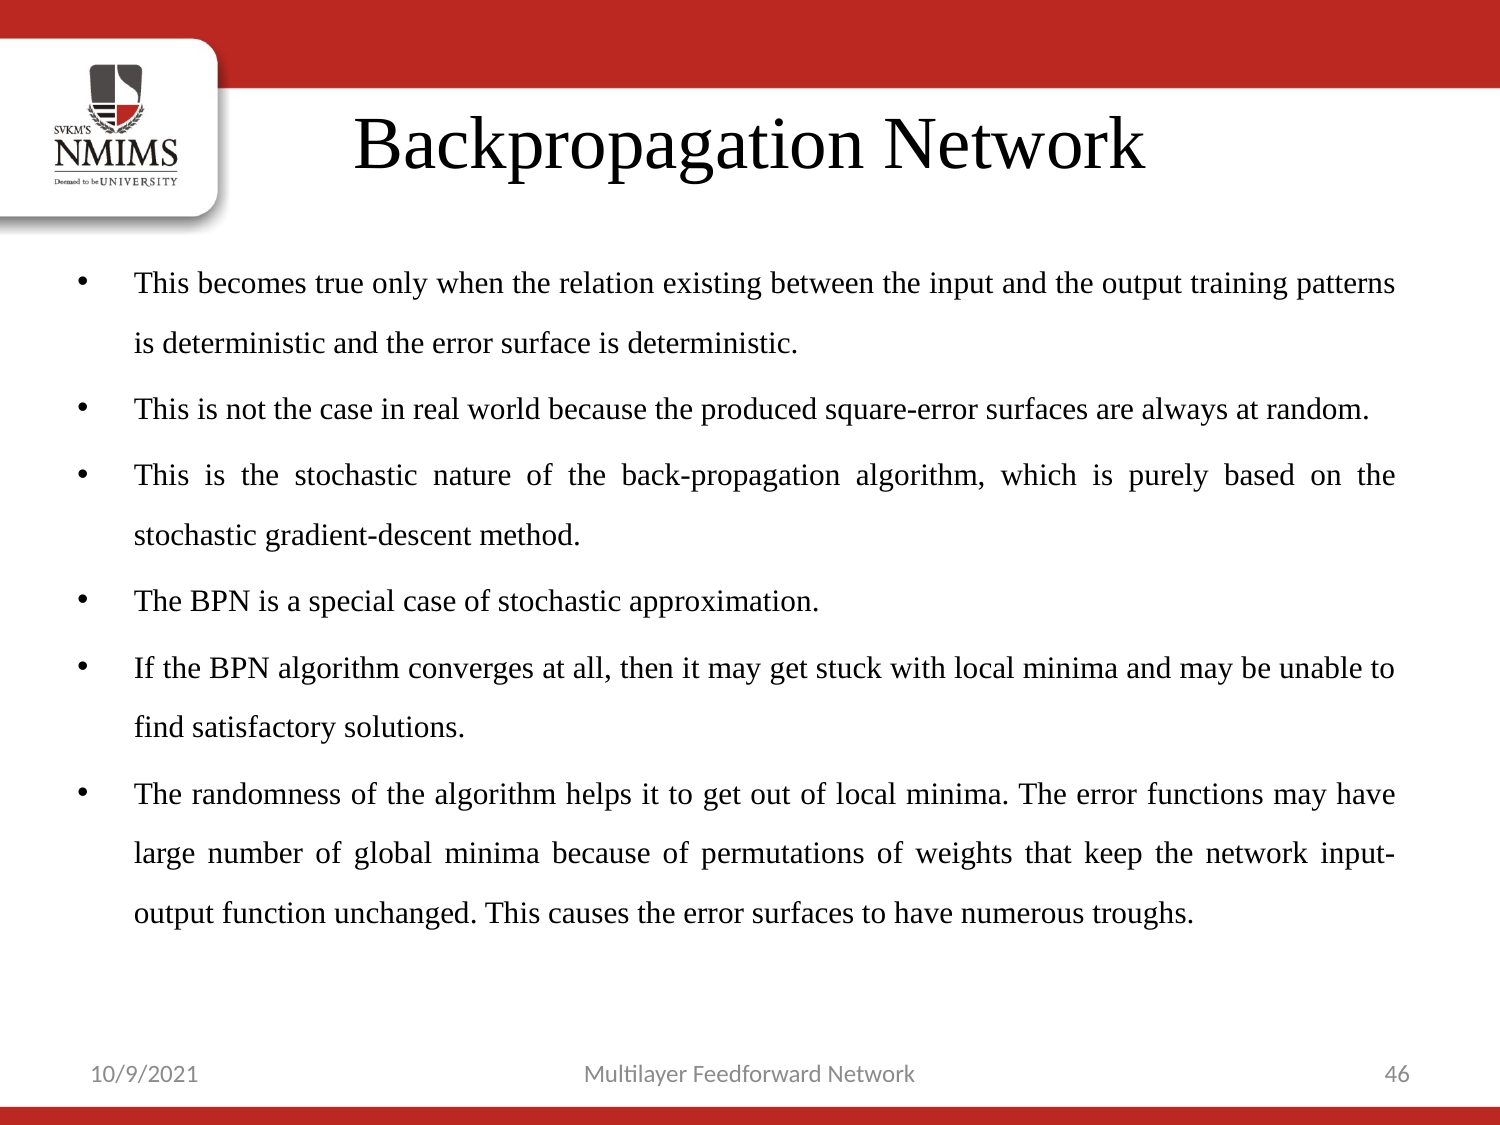

# Backpropagation Network
This becomes true only when the relation existing between the input and the output training patterns is deterministic and the error surface is deterministic.
This is not the case in real world because the produced square-error surfaces are always at random.
This is the stochastic nature of the back-propagation algorithm, which is purely based on the stochastic gradient-descent method.
The BPN is a special case of stochastic approximation.
If the BPN algorithm converges at all, then it may get stuck with local minima and may be unable to find satisfactory solutions.
The randomness of the algorithm helps it to get out of local minima. The error functions may have large number of global minima because of permutations of weights that keep the network input-output function unchanged. This causes the error surfaces to have numerous troughs.
10/9/2021
Multilayer Feedforward Network
46